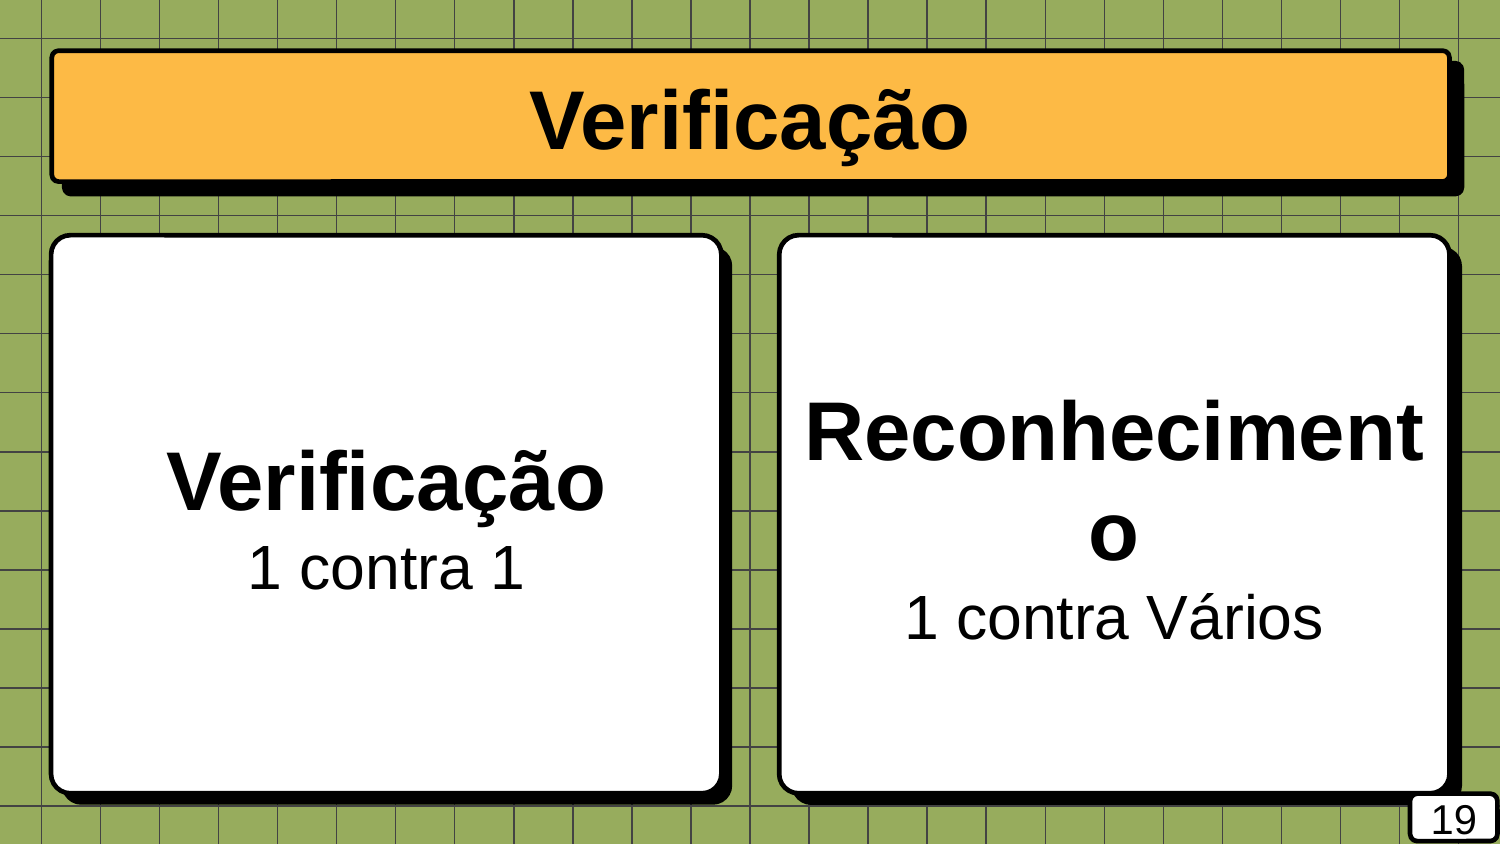

# Verificação

Reconhecimento
1 contra Vários
Verificação
1 contra 1
19